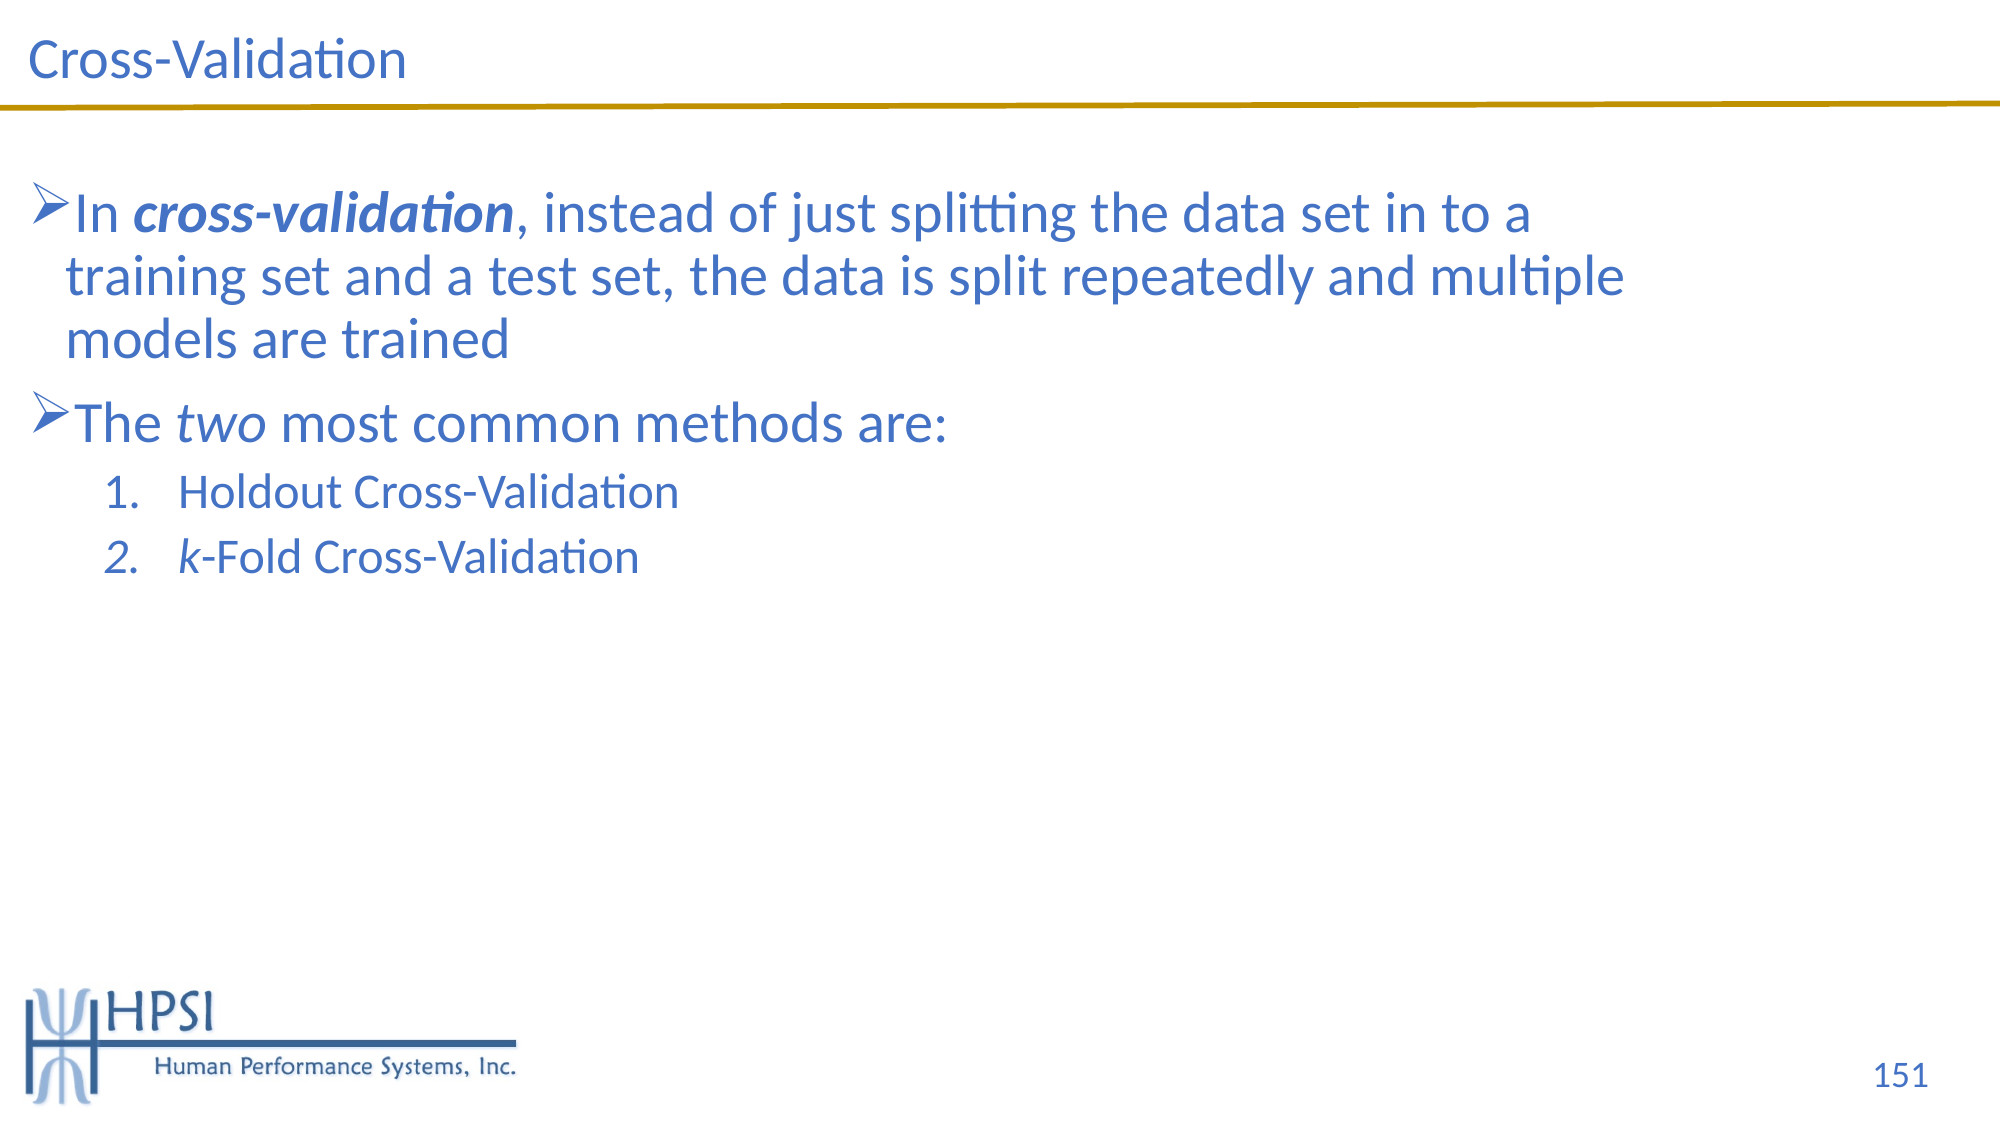

# Cross-Validation
In cross-validation, instead of just splitting the data set in to a training set and a test set, the data is split repeatedly and multiple models are trained
The two most common methods are:
Holdout Cross-Validation
k-Fold Cross-Validation

151